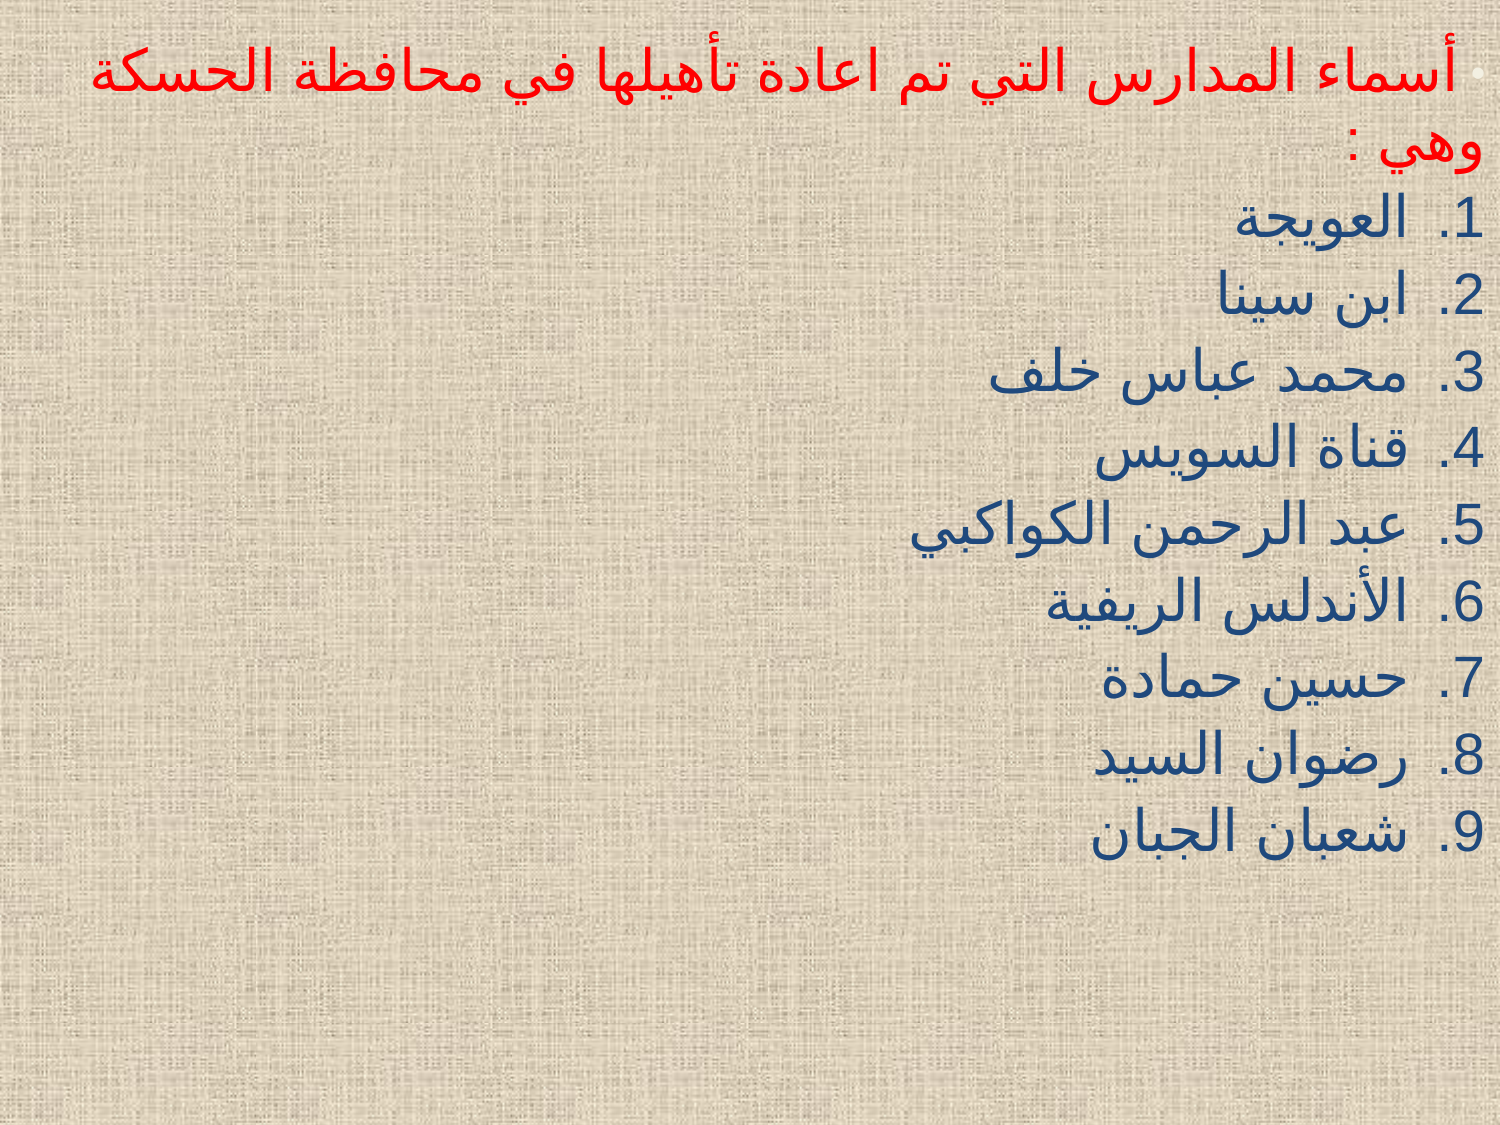

أسماء المدارس التي تم اعادة تأهيلها في محافظة الحسكة وهي :
العويجة
ابن سينا
محمد عباس خلف
قناة السويس
عبد الرحمن الكواكبي
الأندلس الريفية
حسين حمادة
رضوان السيد
شعبان الجبان